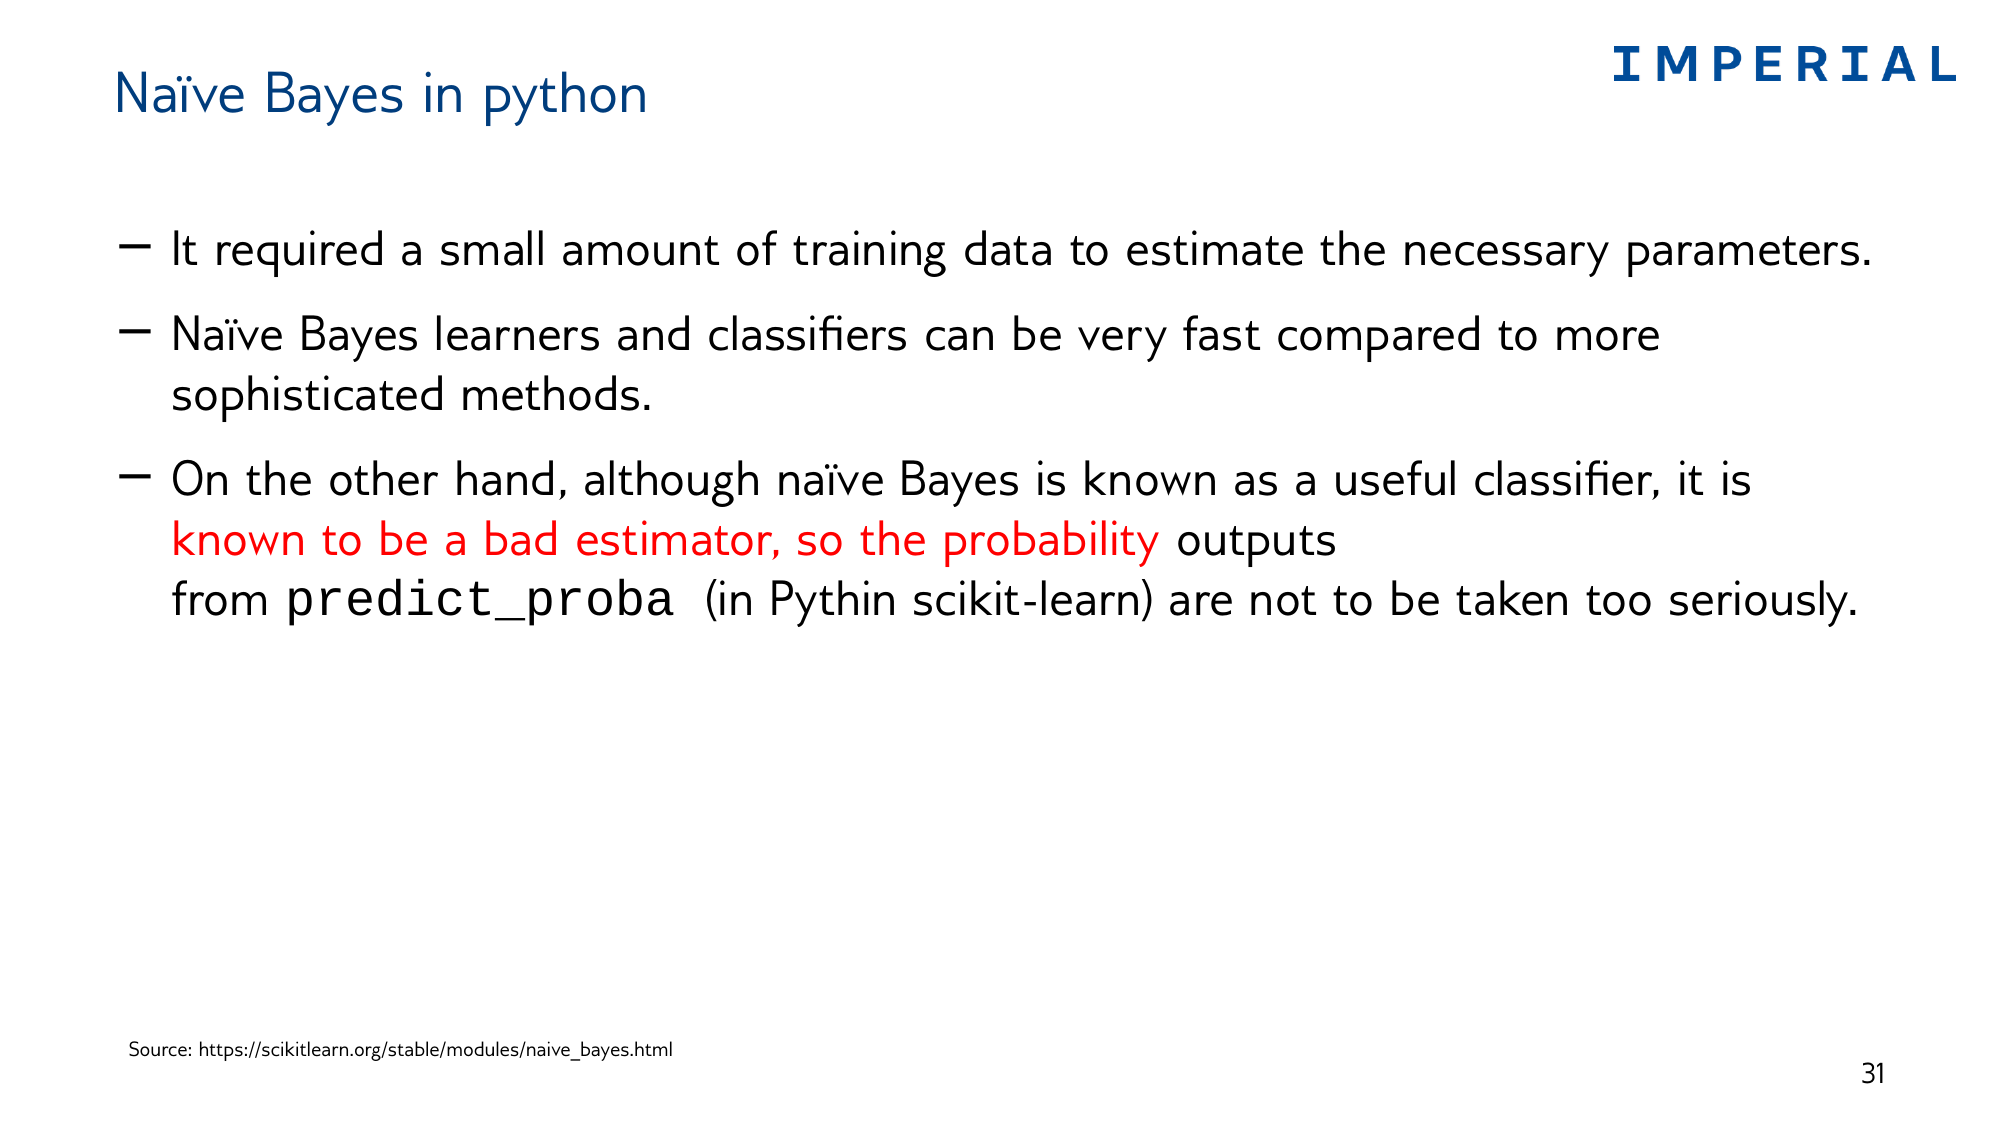

# Naïve Bayes in python
It required a small amount of training data to estimate the necessary parameters.
Naïve Bayes learners and classifiers can be very fast compared to more sophisticated methods.
On the other hand, although naïve Bayes is known as a useful classifier, it is known to be a bad estimator, so the probability outputs from predict_proba (in Pythin scikit-learn) are not to be taken too seriously.
Source: https://scikitlearn.org/stable/modules/naive_bayes.html
31